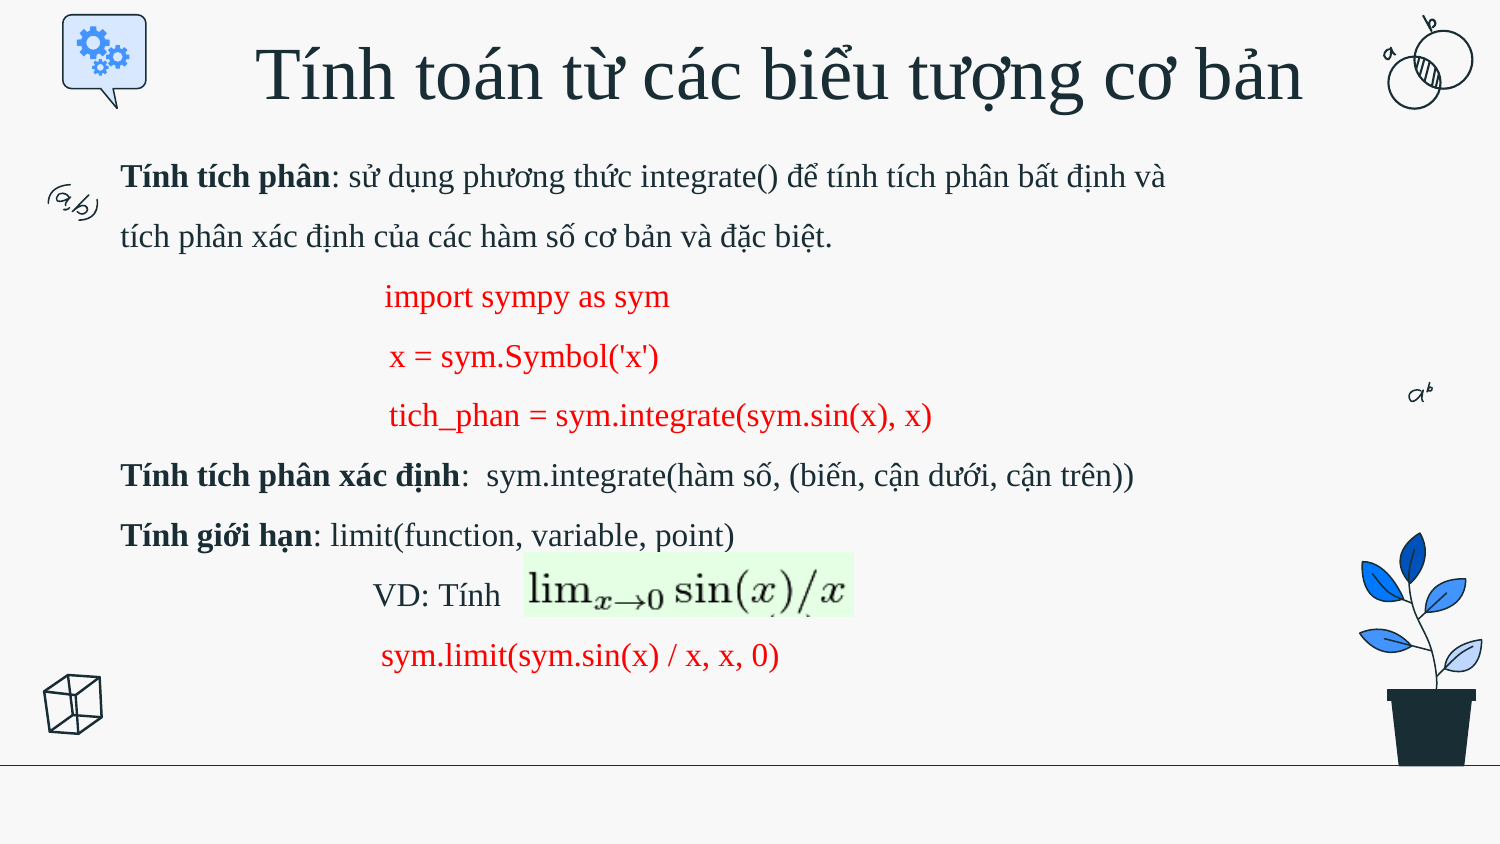

# Tính toán từ các biểu tượng cơ bản
Tính tích phân: sử dụng phương thức integrate() để tính tích phân bất định và
tích phân xác định của các hàm số cơ bản và đặc biệt.
                                import sympy as sym
                               x = sym.Symbol('x')
                               tich_phan = sym.integrate(sym.sin(x), x)
Tính tích phân xác định:  sym.integrate(hàm số, (biến, cận dưới, cận trên))
Tính giới hạn: limit(function, variable, point)
                             VD: Tính
                              sym.limit(sym.sin(x) / x, x, 0)